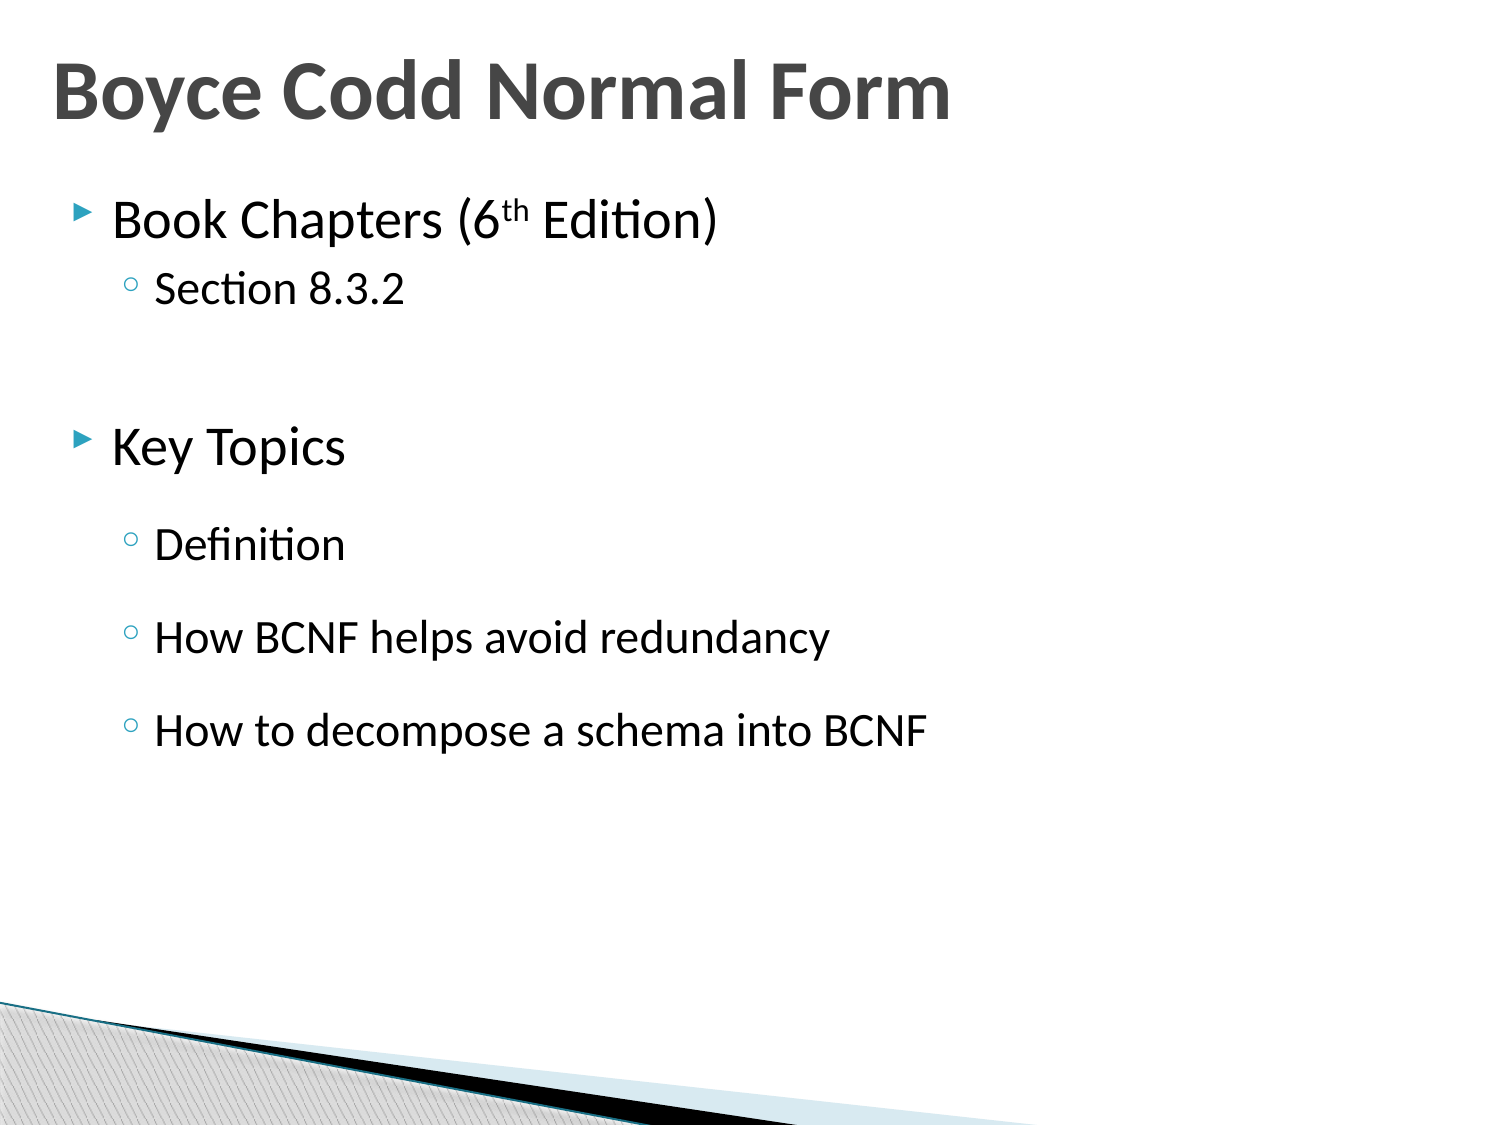

# Boyce Codd Normal Form
Book Chapters (6th Edition)
Section 8.3.2

Key Topics
Definition
How BCNF helps avoid redundancy
How to decompose a schema into BCNF